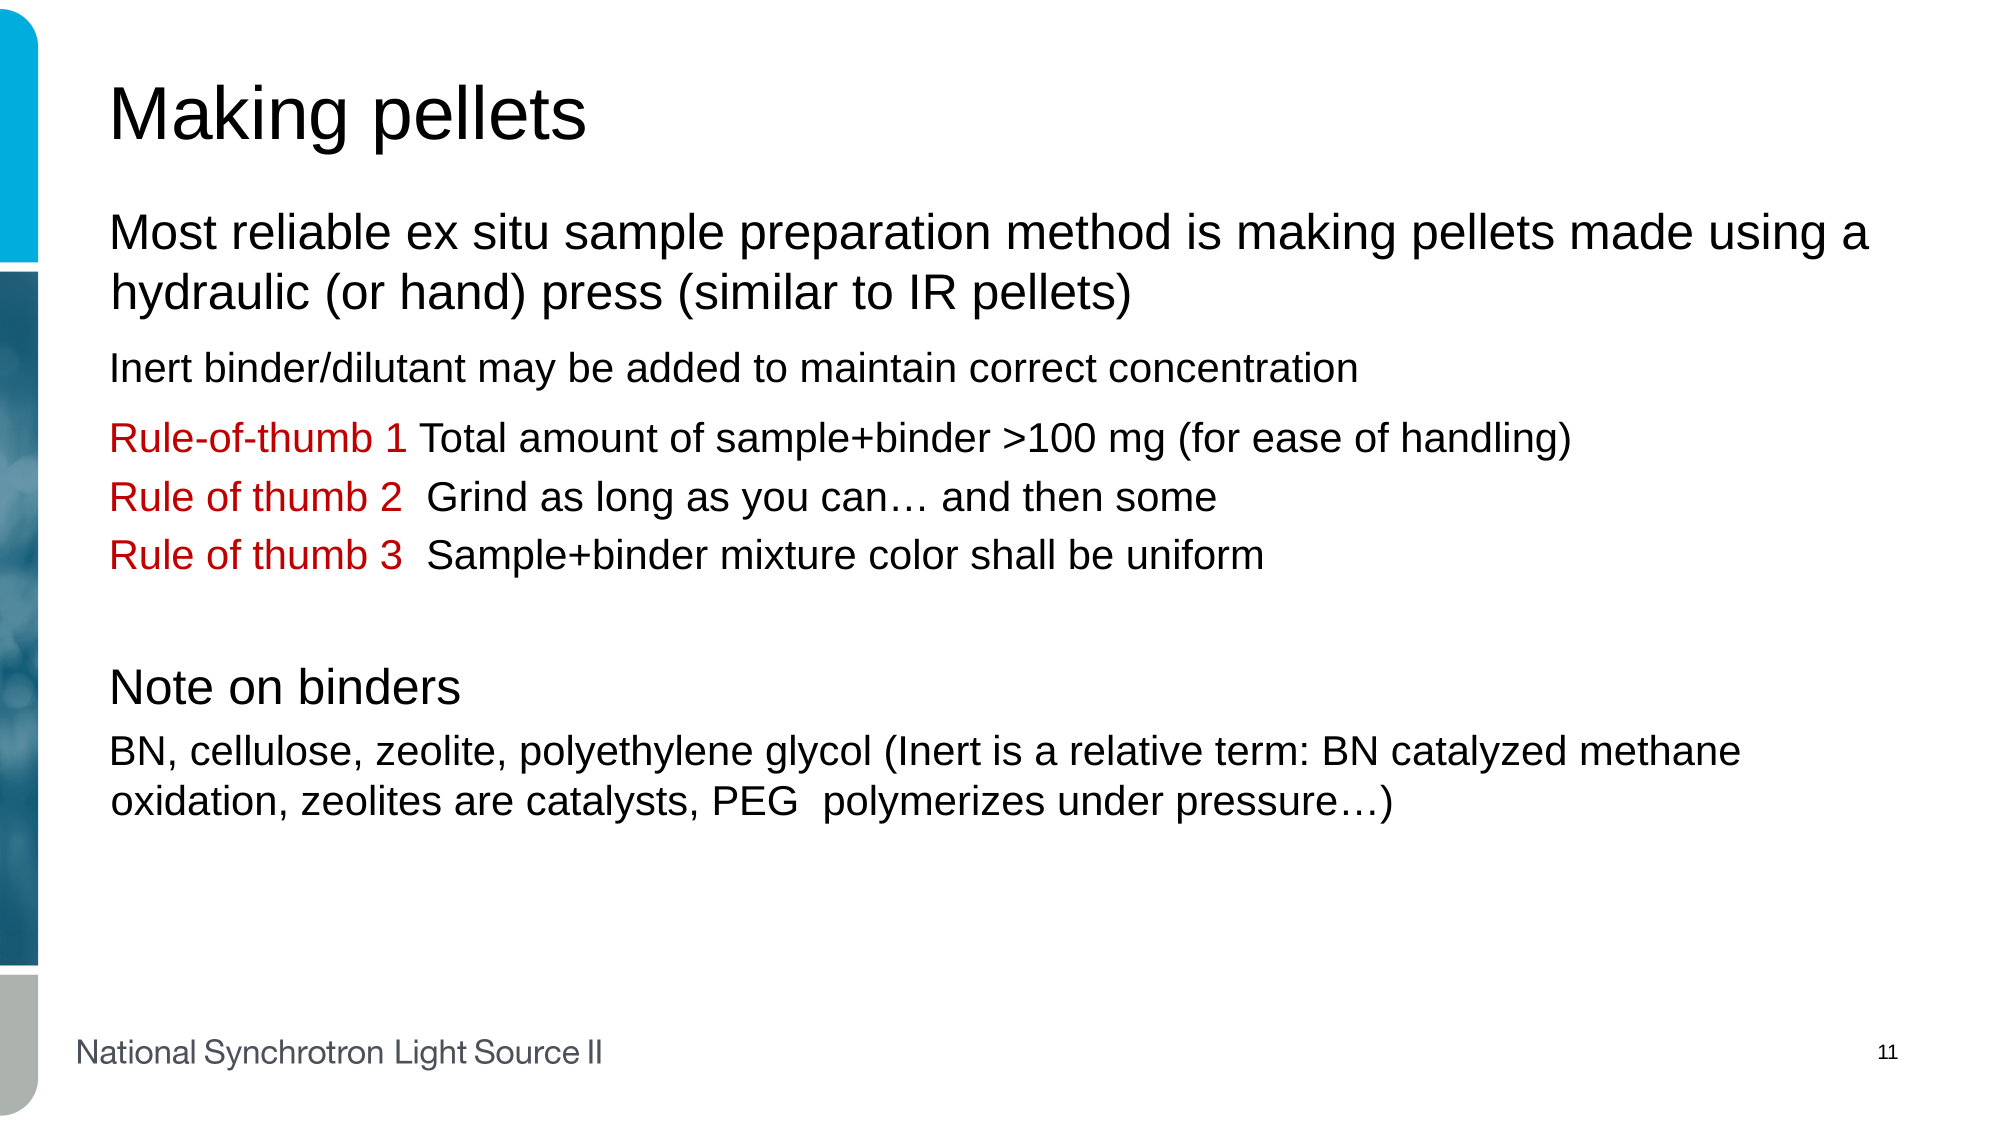

# Making pellets
Most reliable ex situ sample preparation method is making pellets made using a hydraulic (or hand) press (similar to IR pellets)
Inert binder/dilutant may be added to maintain correct concentration
Rule-of-thumb 1 Total amount of sample+binder >100 mg (for ease of handling)
Rule of thumb 2  Grind as long as you can… and then some
Rule of thumb 3  Sample+binder mixture color shall be uniform

Note on binders
BN, cellulose, zeolite, polyethylene glycol (Inert is a relative term: BN catalyzed methane oxidation, zeolites are catalysts, PEG  polymerizes under pressure…)